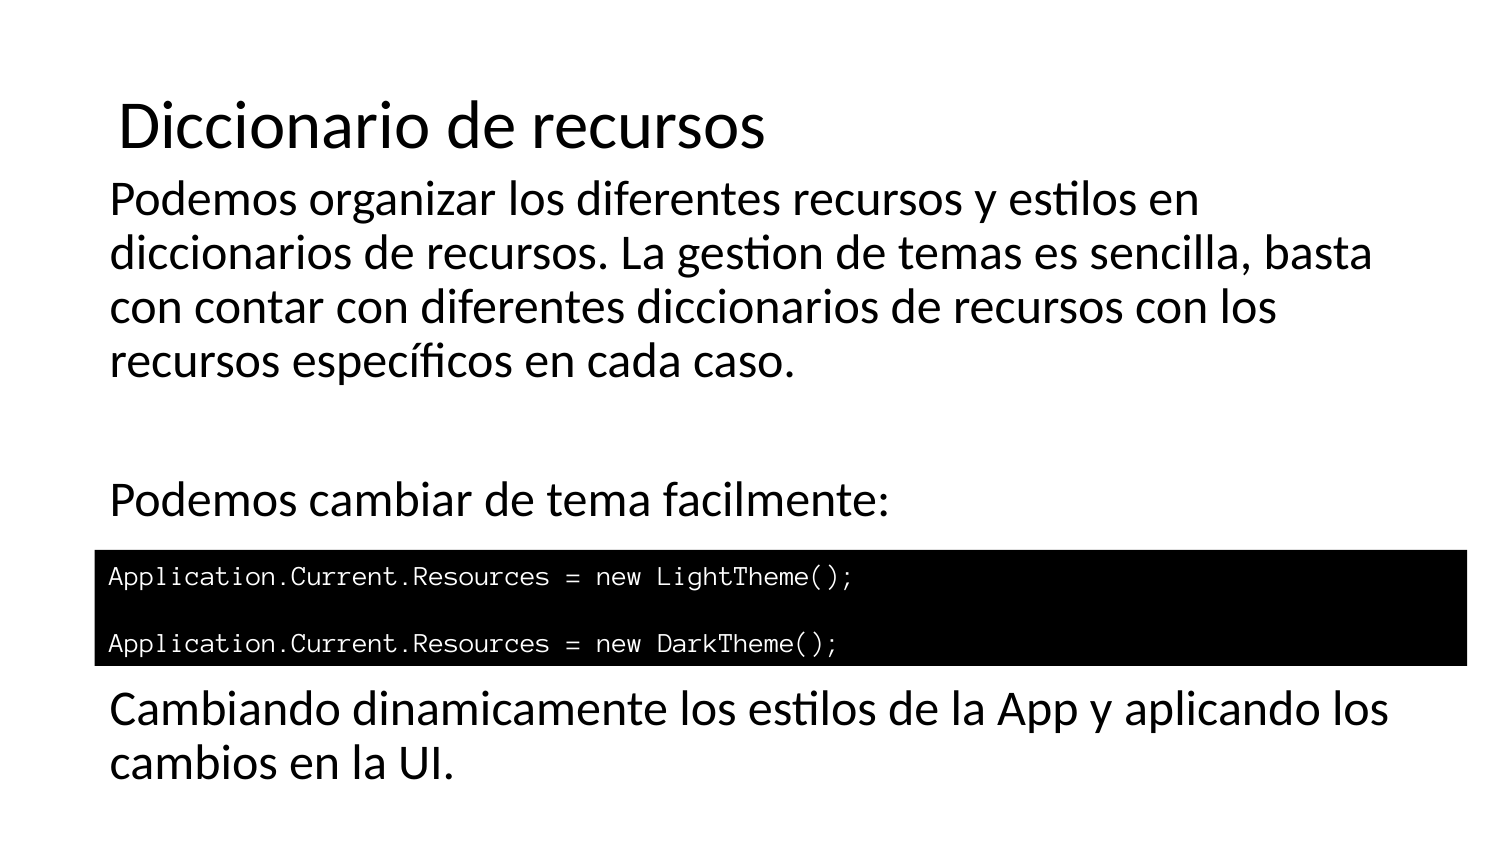

# Diccionario de recursos
Podemos organizar los diferentes recursos y estilos en diccionarios de recursos. La gestion de temas es sencilla, basta con contar con diferentes diccionarios de recursos con los recursos específicos en cada caso.

Podemos cambiar de tema facilmente:

Cambiando dinamicamente los estilos de la App y aplicando los cambios en la UI.
Application.Current.Resources = new LightTheme();

Application.Current.Resources = new DarkTheme();